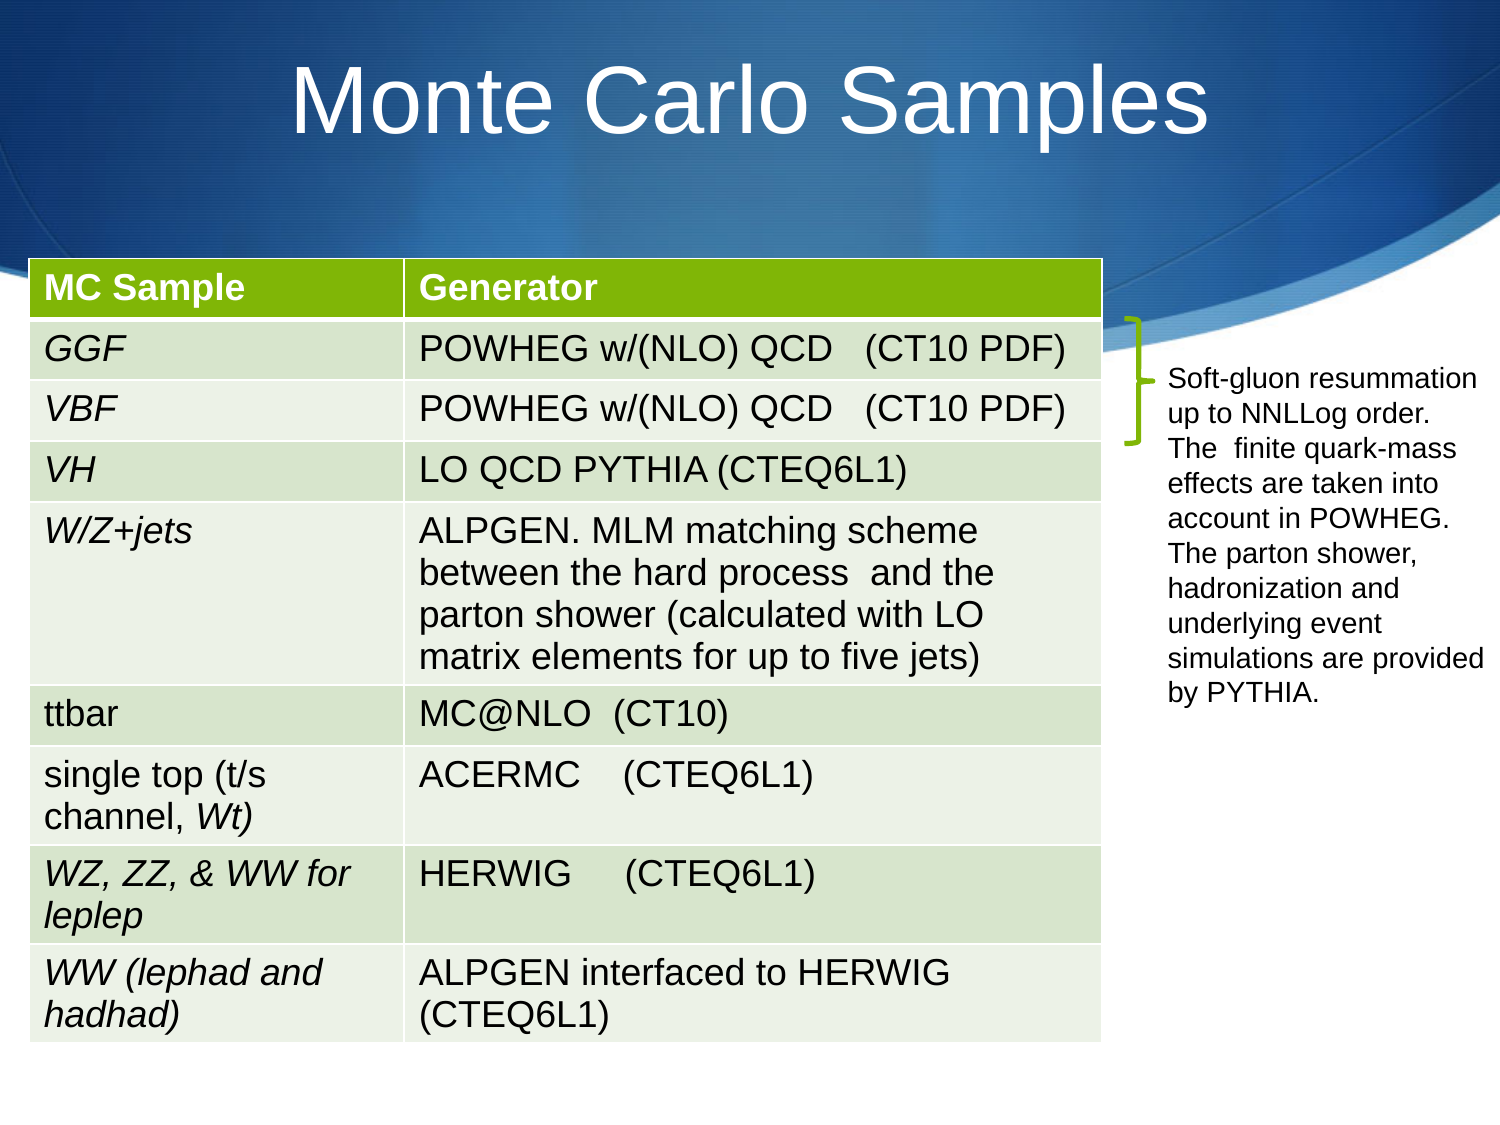

# Monte Carlo Samples
| MC Sample | Generator |
| --- | --- |
| GGF | POWHEG w/(NLO) QCD (CT10 PDF) |
| VBF | POWHEG w/(NLO) QCD (CT10 PDF) |
| VH | LO QCD PYTHIA (CTEQ6L1) |
| W/Z+jets | ALPGEN. MLM matching scheme between the hard process  and the parton shower (calculated with LO matrix elements for up to five jets) |
| ttbar | MC@NLO (CT10) |
| single top (t/s channel, Wt) | ACERMC (CTEQ6L1) |
| WZ, ZZ, & WW for leplep | HERWIG (CTEQ6L1) |
| WW (lephad and hadhad) | ALPGEN interfaced to HERWIG (CTEQ6L1) |

Soft-gluon resummation up to NNLLog order. The  finite quark-mass effects are taken into account in POWHEG. The parton shower, hadronization and underlying event simulations are provided by PYTHIA.